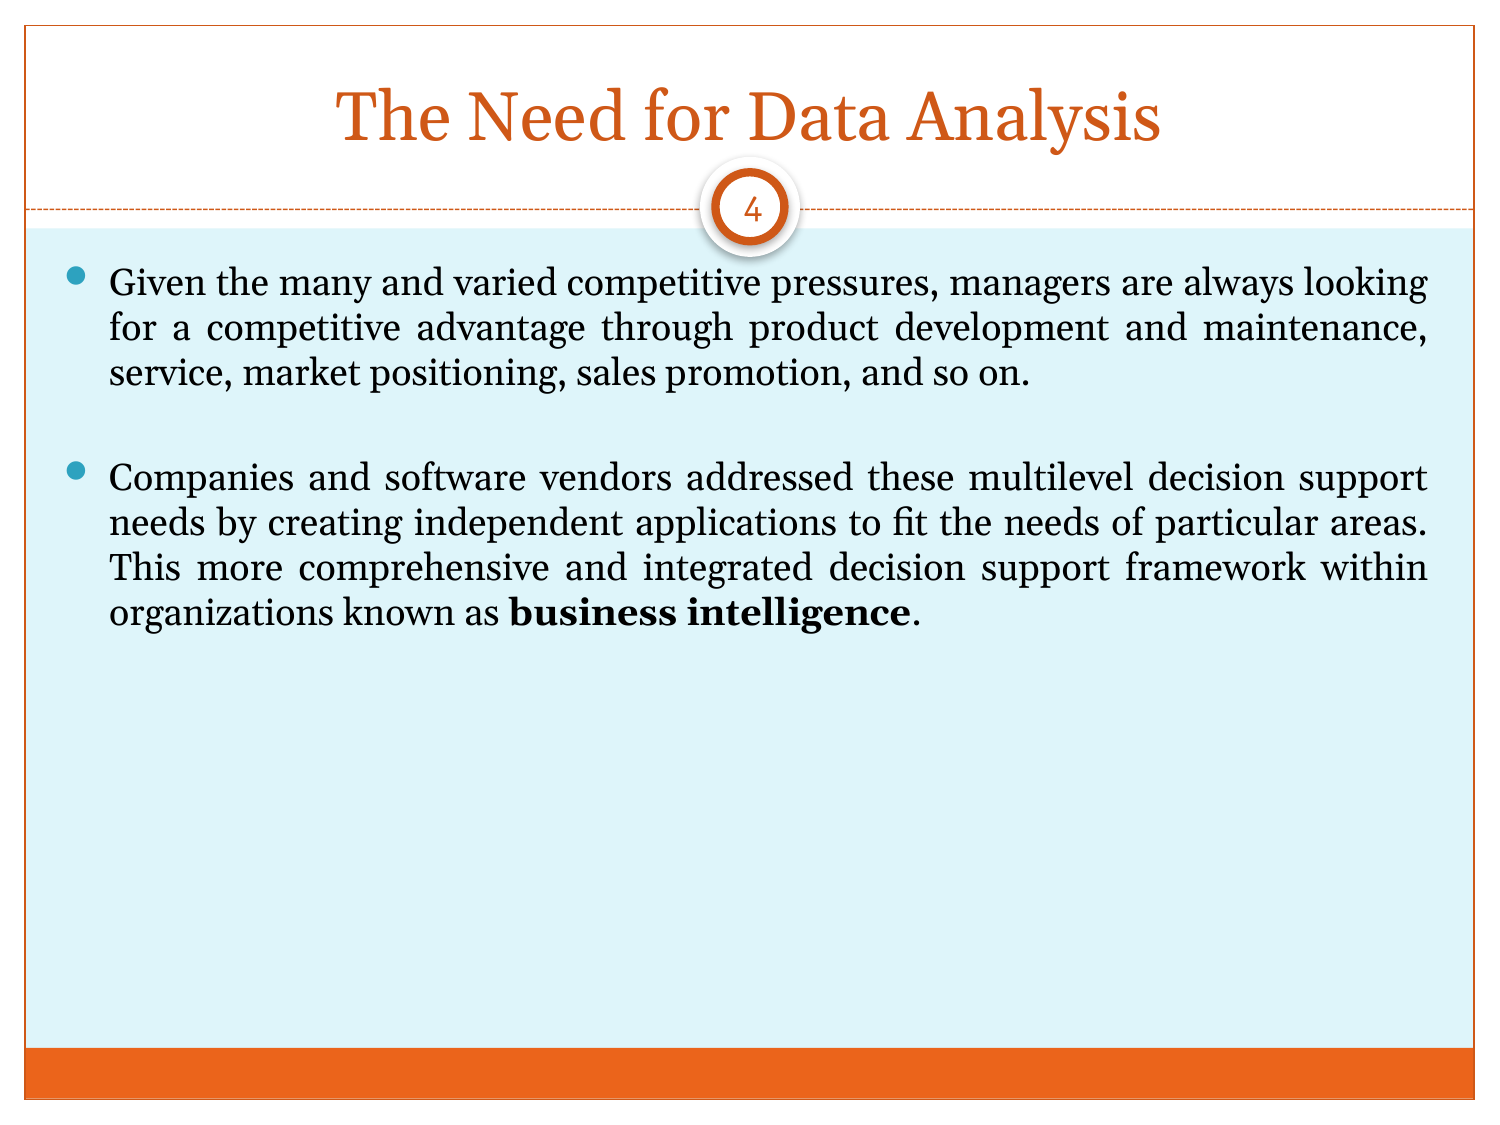

# The Need for Data Analysis
4
Given the many and varied competitive pressures, managers are always looking for a competitive advantage through product development and maintenance, service, market positioning, sales promotion, and so on.

Companies and software vendors addressed these multilevel decision support needs by creating independent applications to fit the needs of particular areas. This more comprehensive and integrated decision support framework within organizations known as business intelligence.